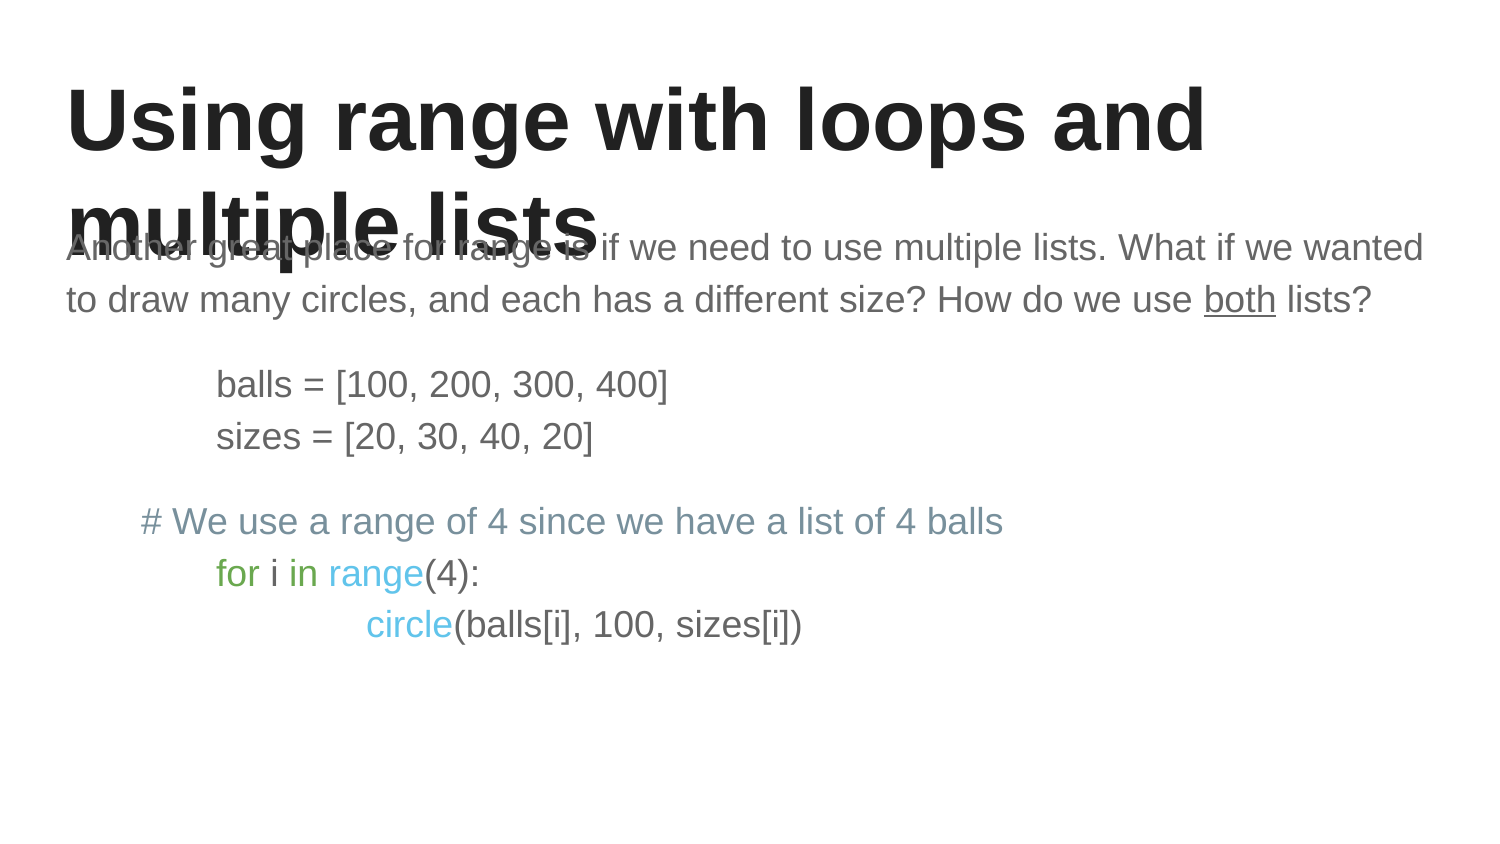

# Using range with loops and multiple lists
Another great place for range is if we need to use multiple lists. What if we wanted to draw many circles, and each has a different size? How do we use both lists?
	balls = [100, 200, 300, 400]
	sizes = [20, 30, 40, 20]
# We use a range of 4 since we have a list of 4 balls for i in range(4): circle(balls[i], 100, sizes[i])